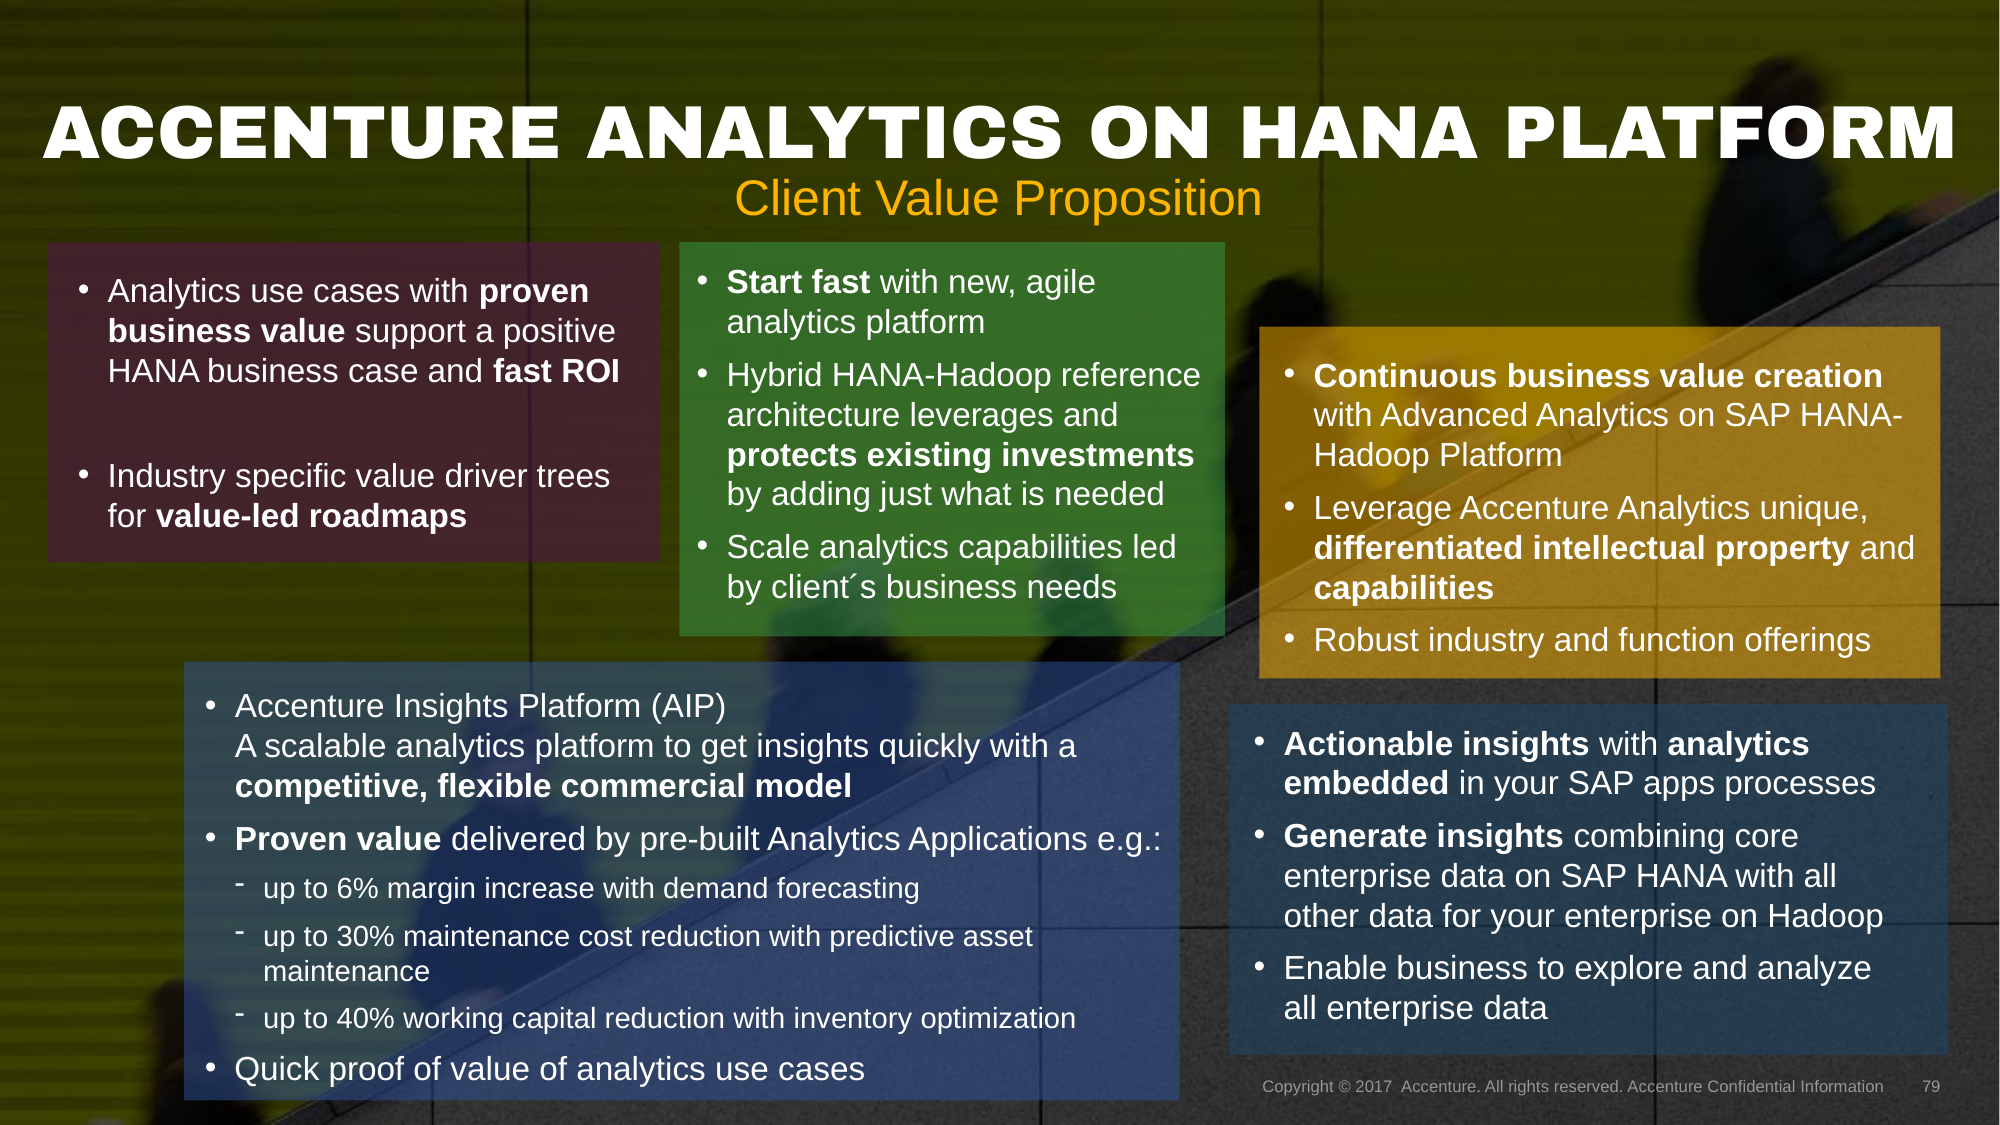

# Accenture Analytics on HANA Platform

Client Value Proposition

Start fast with new, agile analytics platform
Hybrid HANA-Hadoop reference architecture leverages and protects existing investments by adding just what is needed
Scale analytics capabilities led by client´s business needs
Analytics use cases with proven business value support a positive HANA business case and fast ROI

Industry specific value driver trees for value-led roadmaps

Continuous business value creation with Advanced Analytics on SAP HANA-Hadoop Platform
Leverage Accenture Analytics unique, differentiated intellectual property and capabilities
Robust industry and function offerings

Accenture Insights Platform (AIP)
A scalable analytics platform to get insights quickly with a competitive, flexible commercial model
Proven value delivered by pre-built Analytics Applications e.g.:
up to 6% margin increase with demand forecasting
up to 30% maintenance cost reduction with predictive asset maintenance
up to 40% working capital reduction with inventory optimization
Quick proof of value of analytics use cases

Actionable insights with analytics embedded in your SAP apps processes
Generate insights combining core enterprise data on SAP HANA with all other data for your enterprise on Hadoop
Enable business to explore and analyze all enterprise data
Copyright © 2017  Accenture. All rights reserved. Accenture Confidential Information    |
79